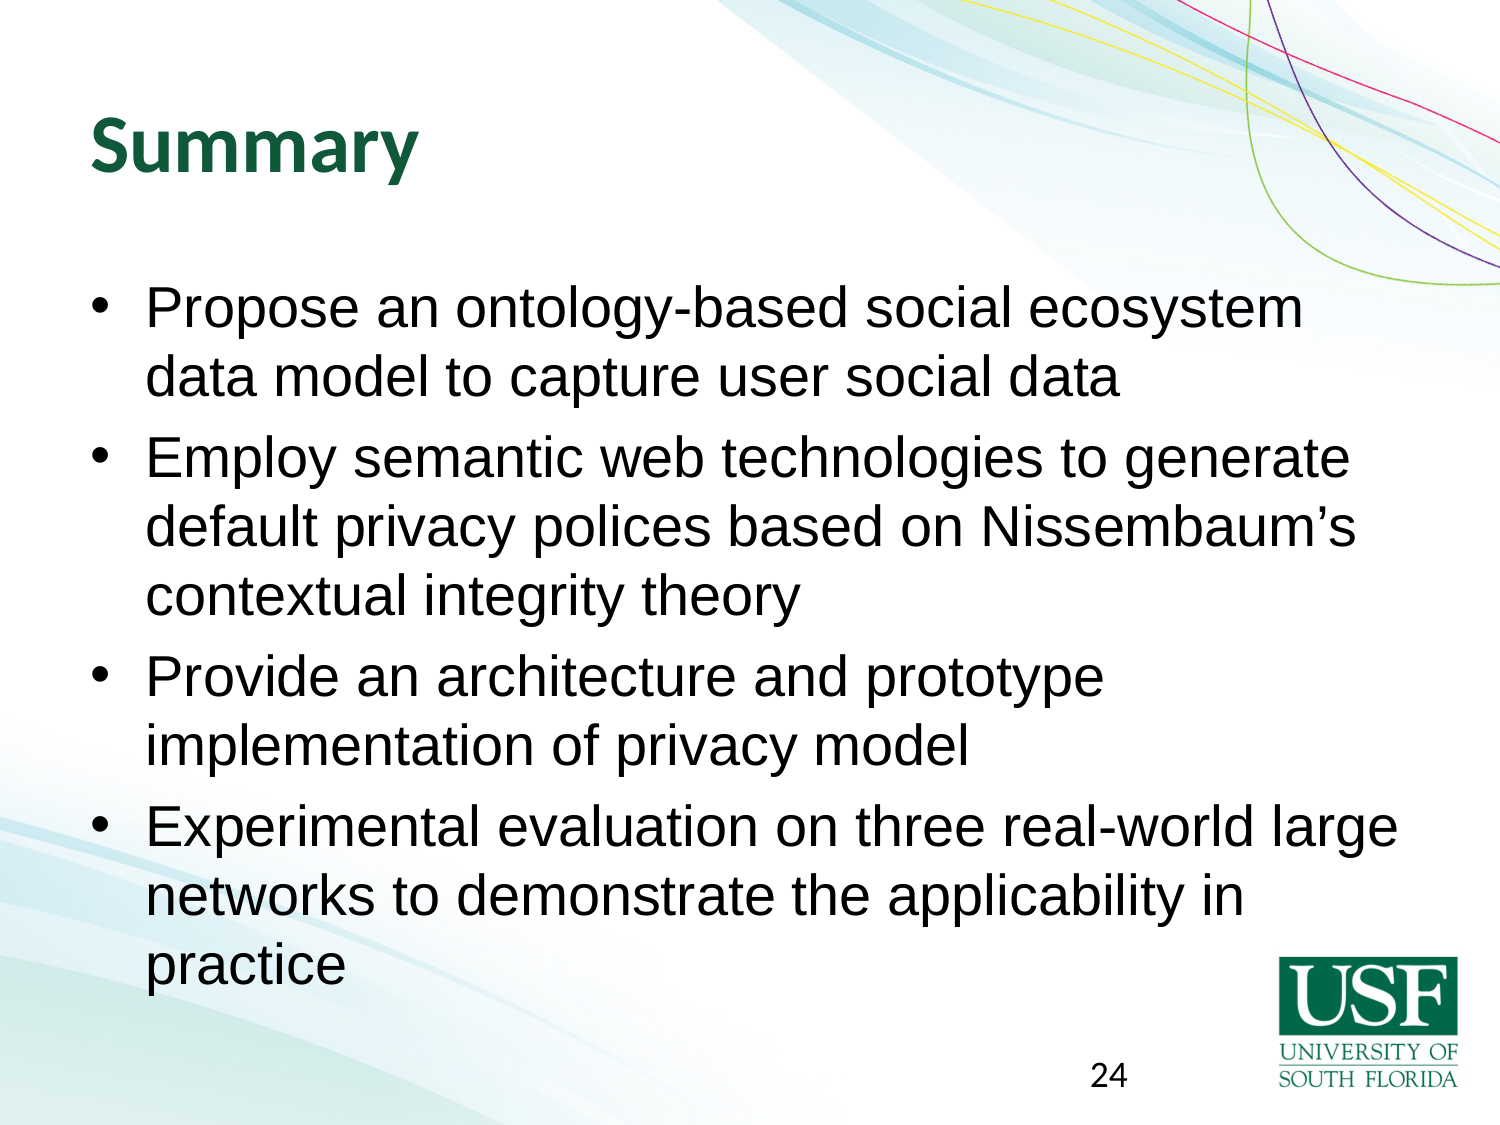

# Summary
Propose an ontology-based social ecosystem data model to capture user social data
Employ semantic web technologies to generate default privacy polices based on Nissembaum’s contextual integrity theory
Provide an architecture and prototype implementation of privacy model
Experimental evaluation on three real-world large networks to demonstrate the applicability in practice
24